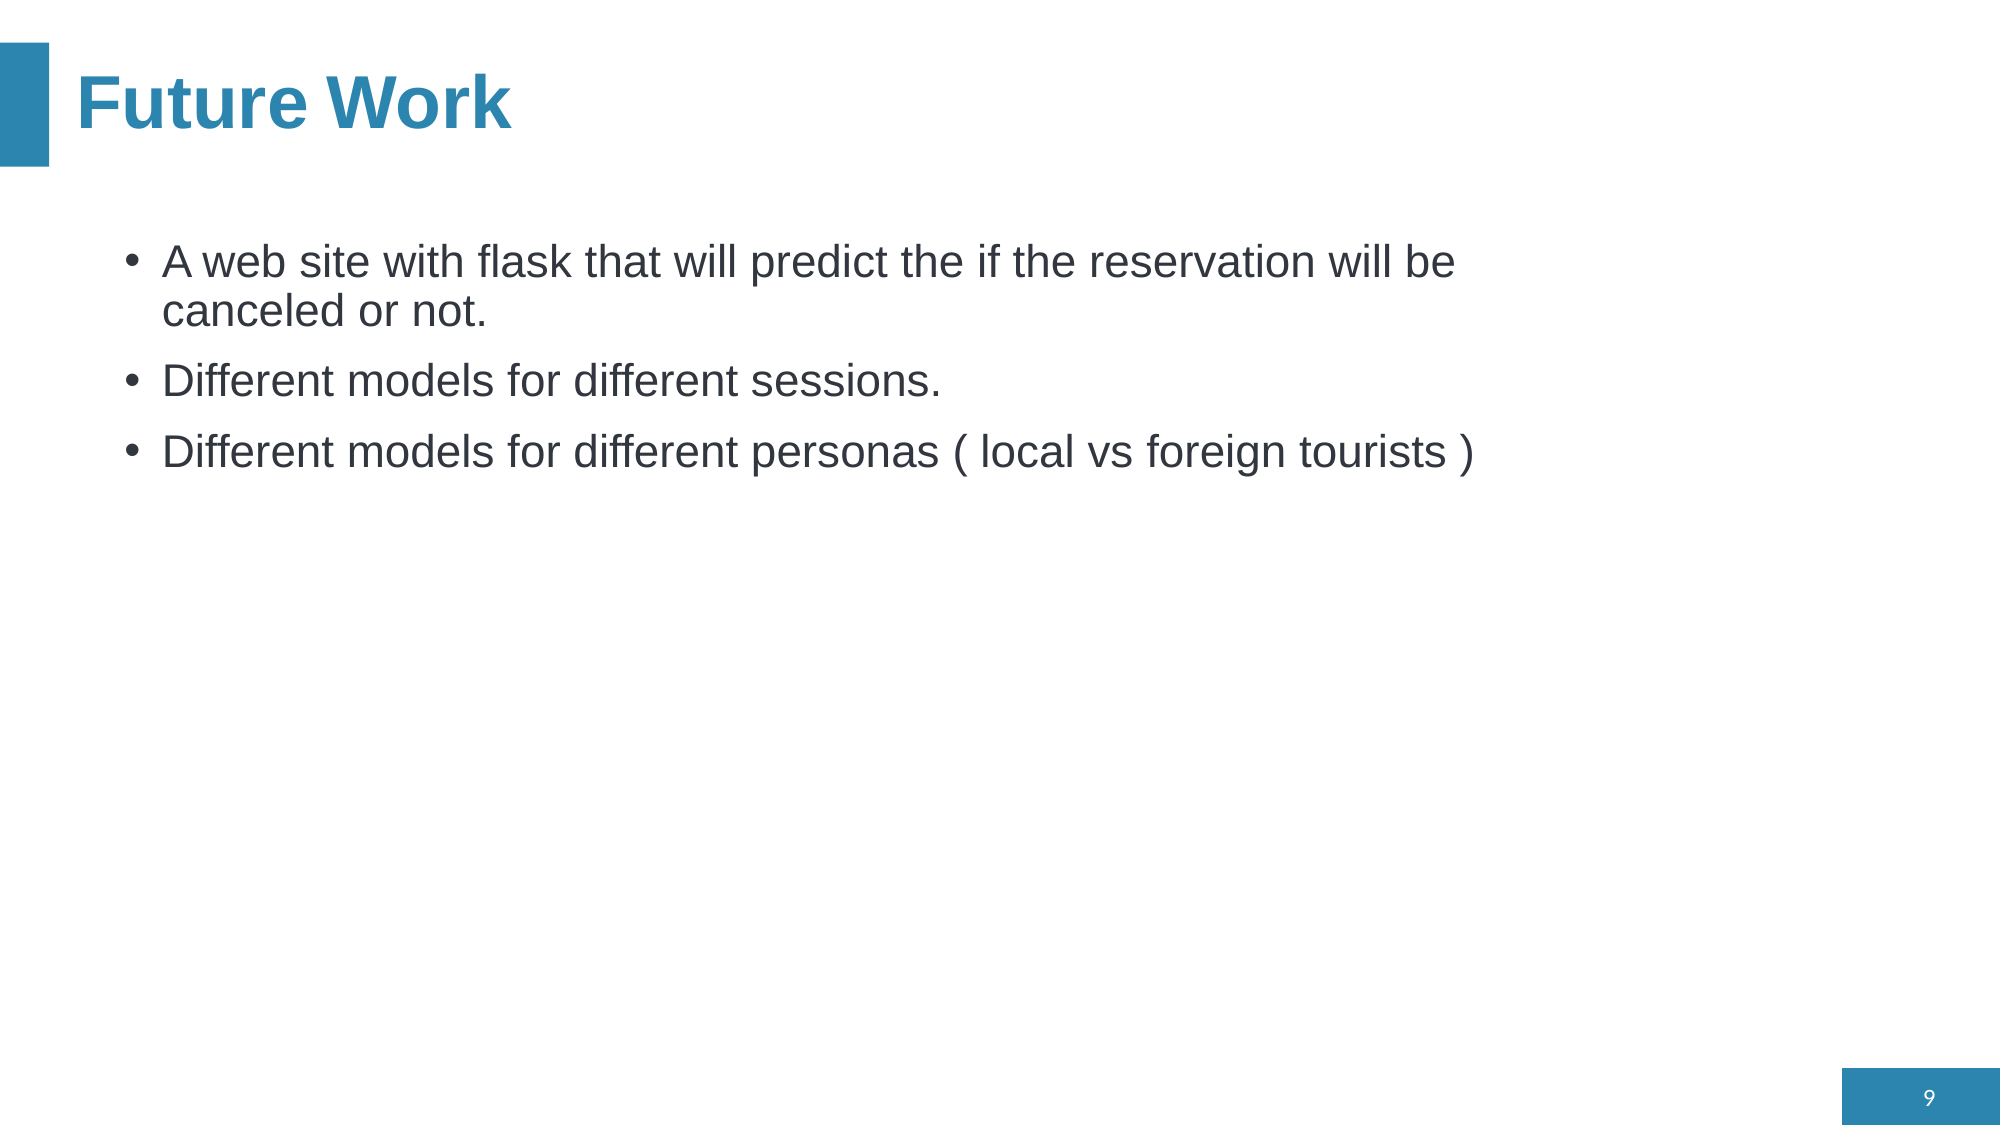

# Future Work

A web site with flask that will predict the if the reservation will be canceled or not.
Different models for different sessions.
Different models for different personas ( local vs foreign tourists )

9